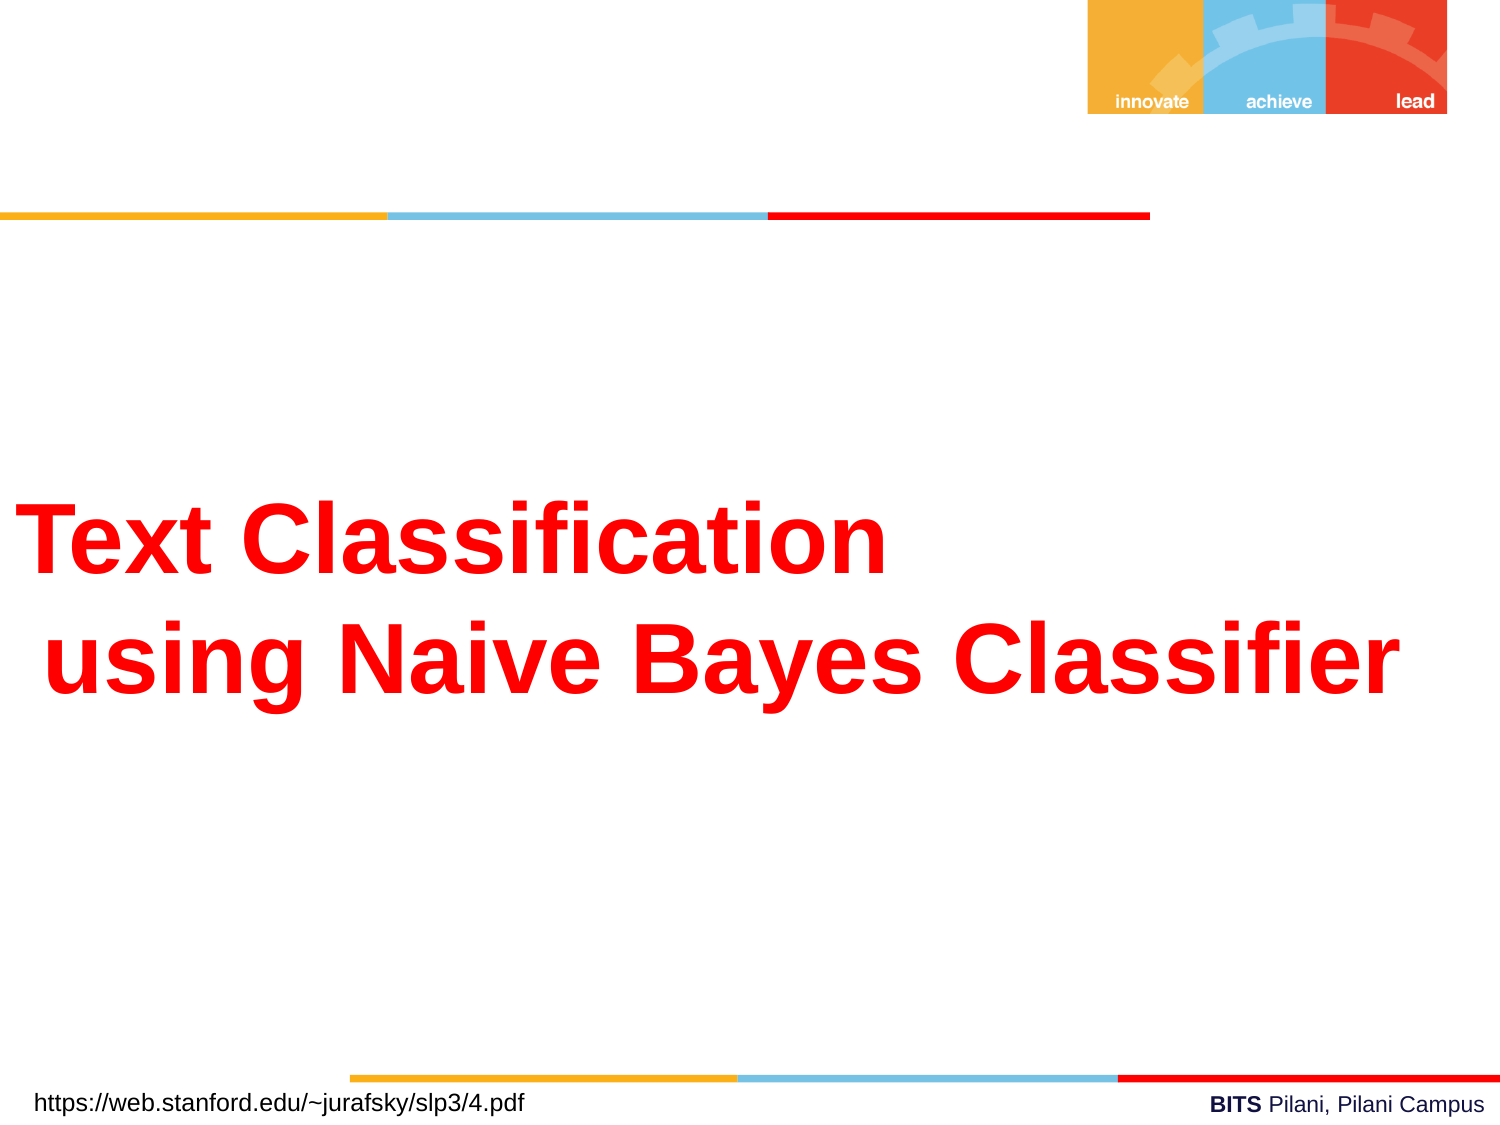

# Text Classification using Naive Bayes Classifier
https://web.stanford.edu/~jurafsky/slp3/4.pdf